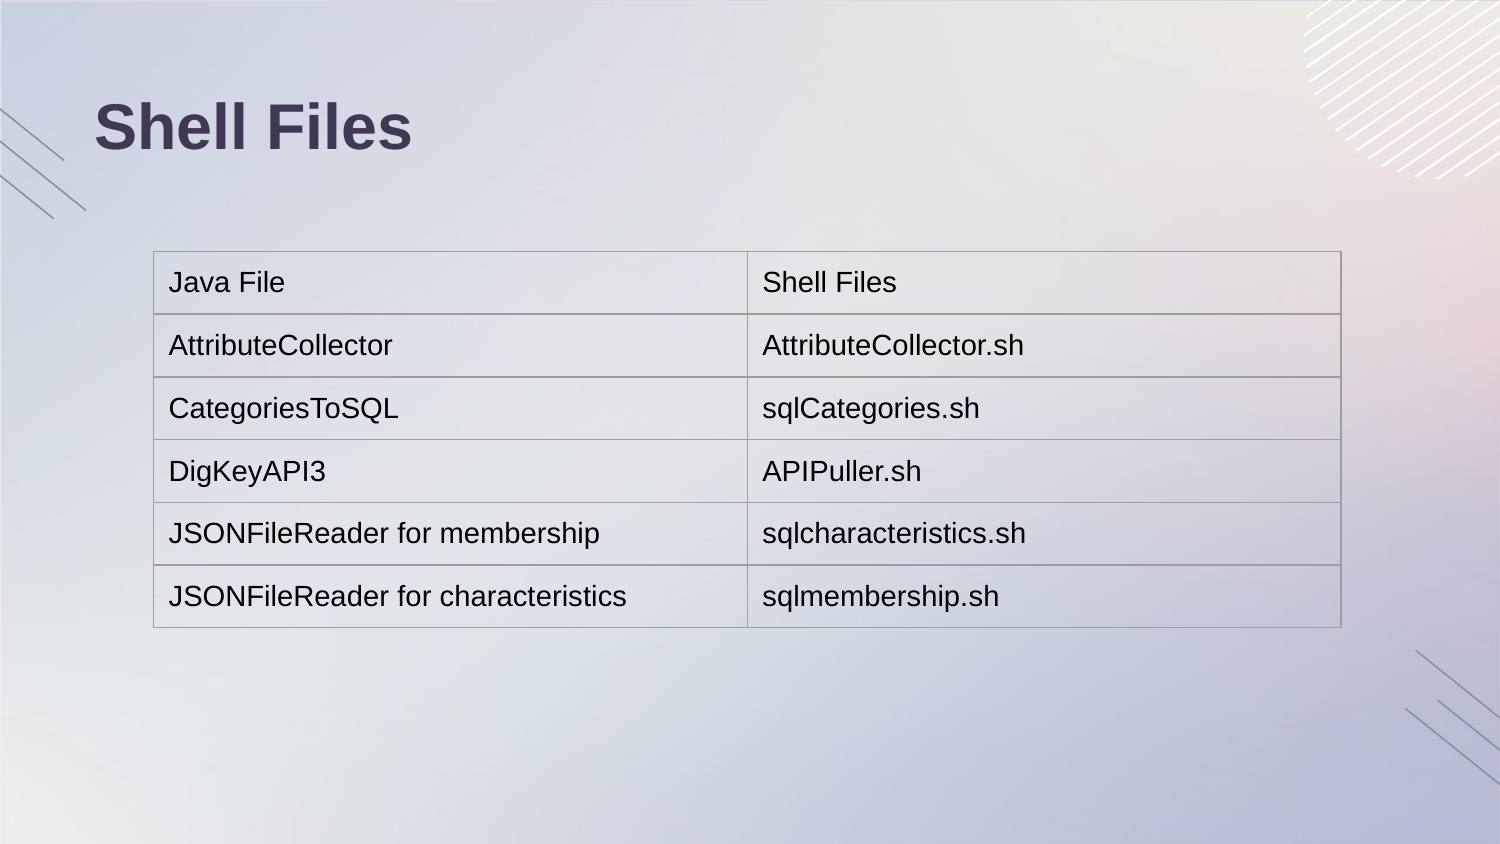

# Shell Files

| Java File | Shell Files |
| --- | --- |
| AttributeCollector | AttributeCollector.sh |
| CategoriesToSQL | sqlCategories.sh |
| DigKeyAPI3 | APIPuller.sh |
| JSONFileReader for membership | sqlcharacteristics.sh |
| JSONFileReader for characteristics | sqlmembership.sh |